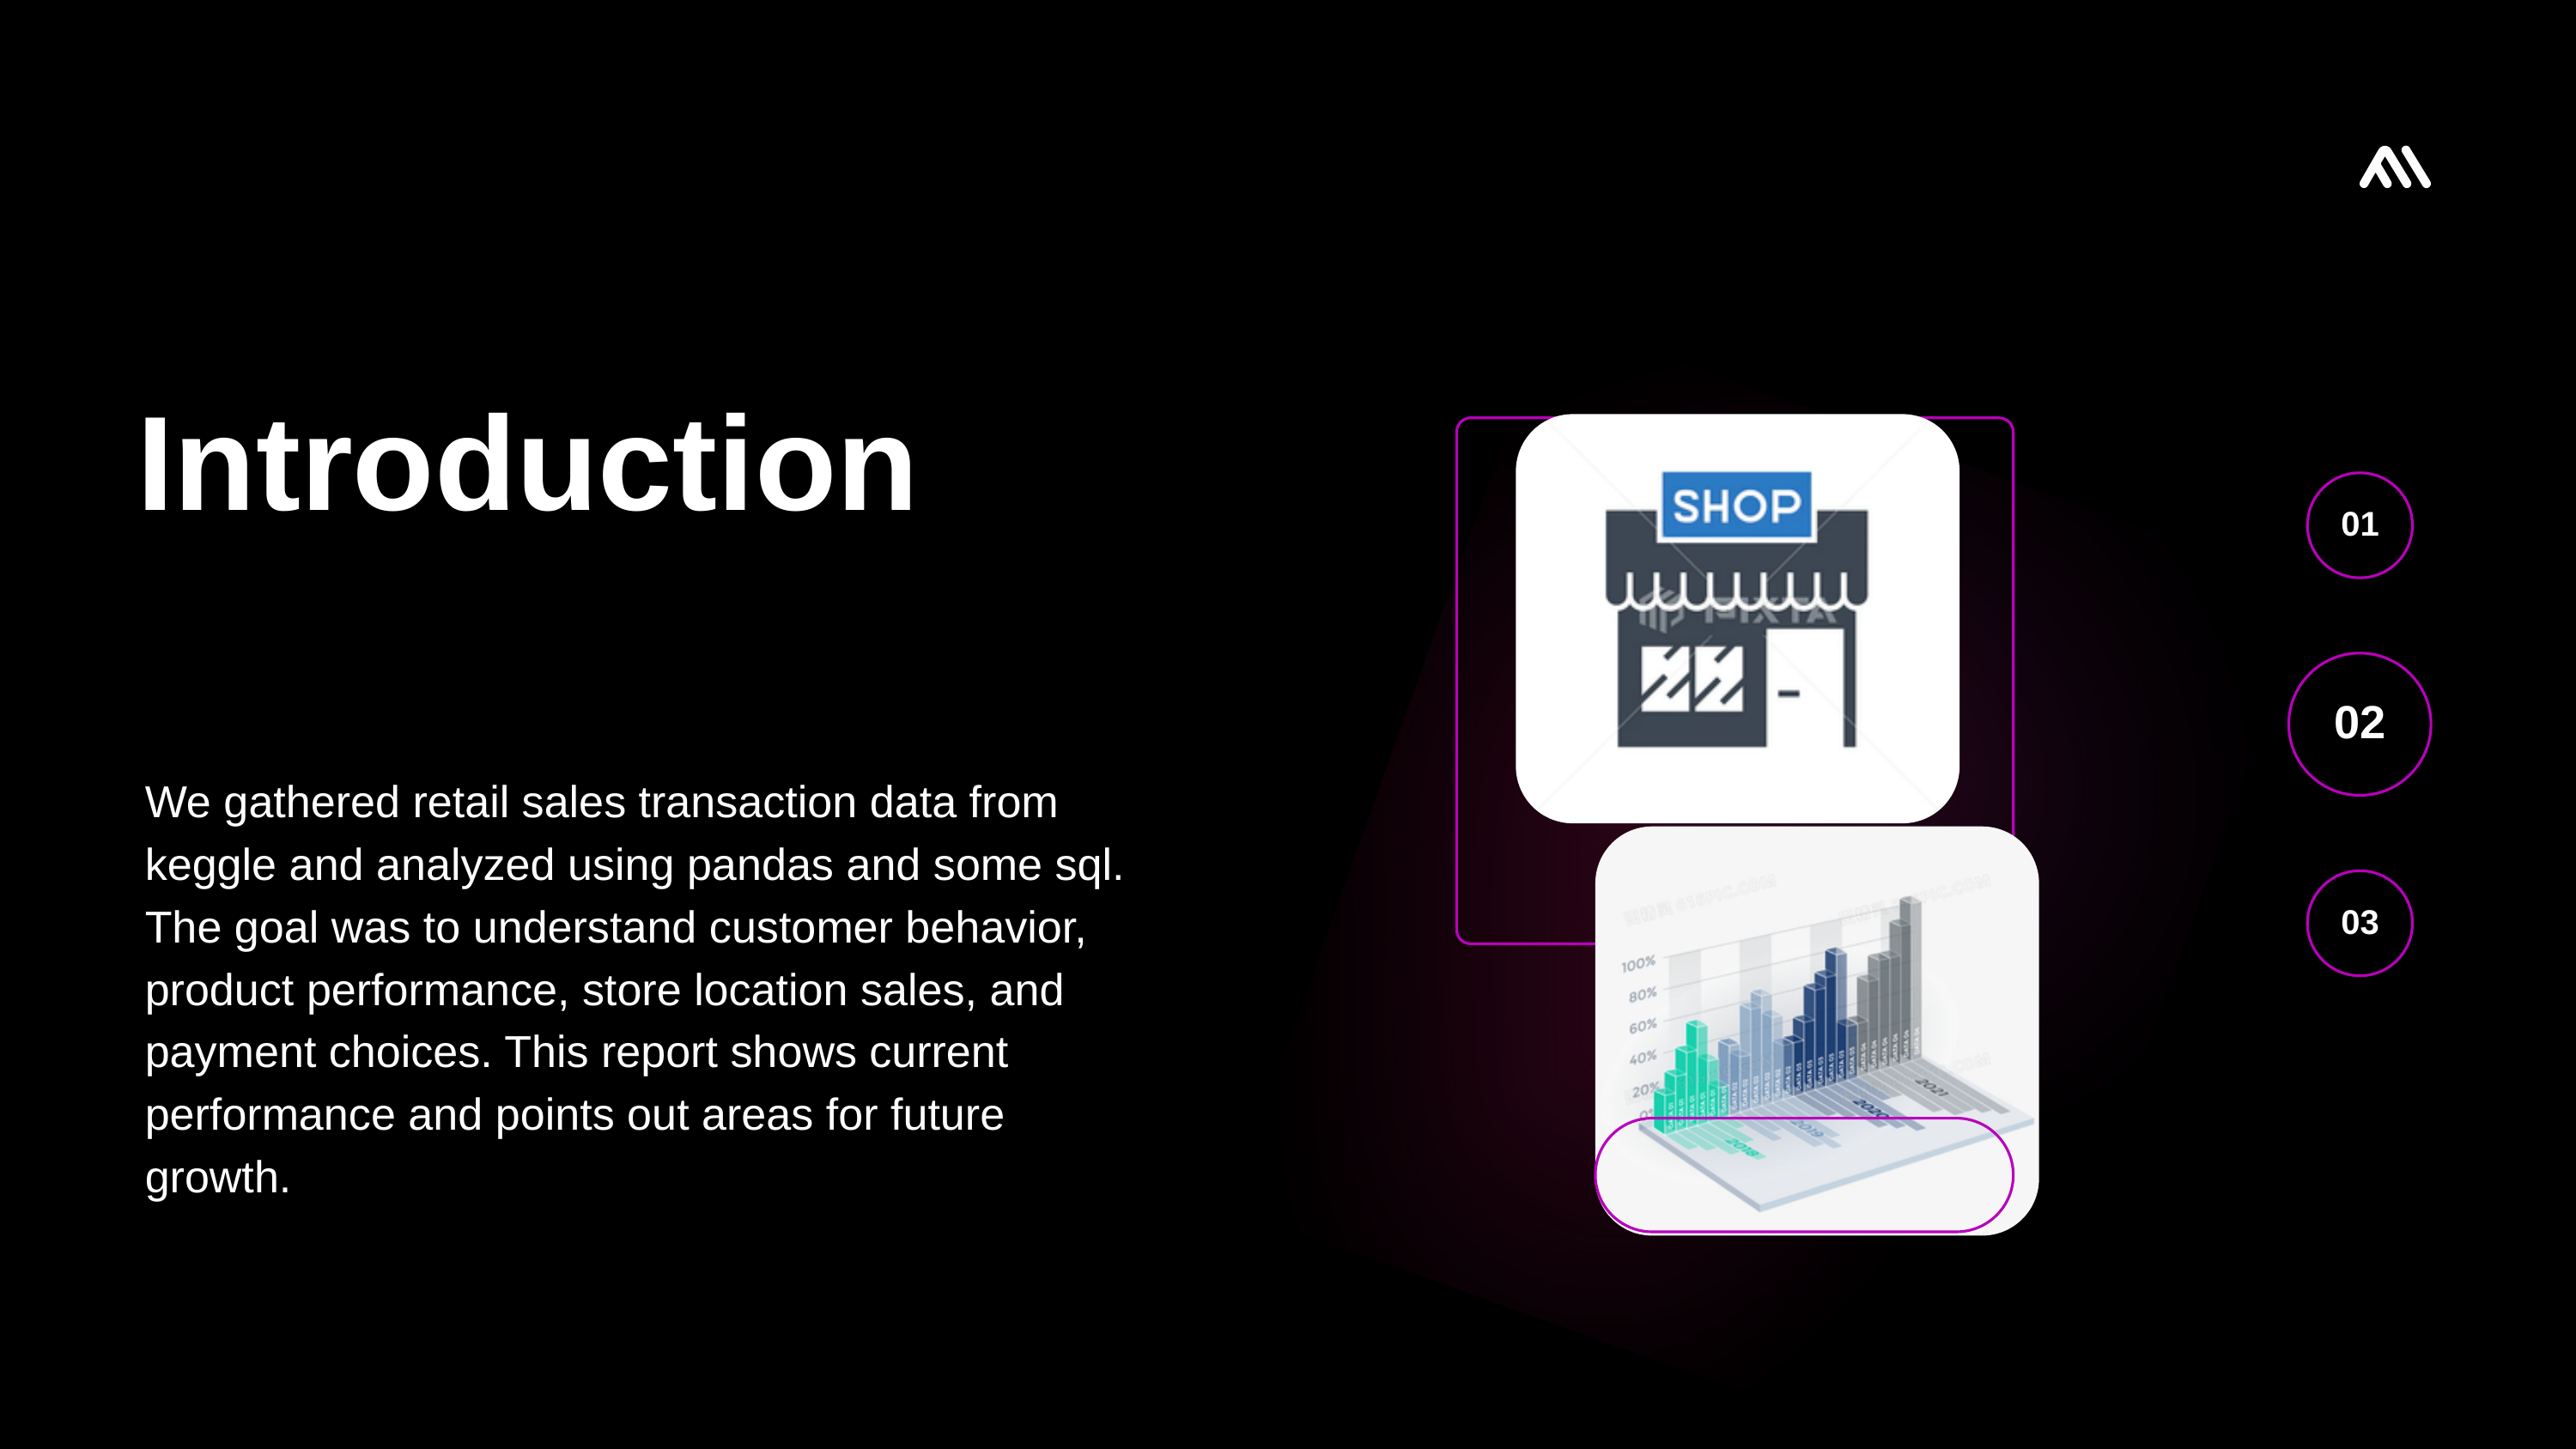

Introduction

01

02
We gathered retail sales transaction data from keggle and analyzed using pandas and some sql. The goal was to understand customer behavior, product performance, store location sales, and payment choices. This report shows current performance and points out areas for future growth.

03